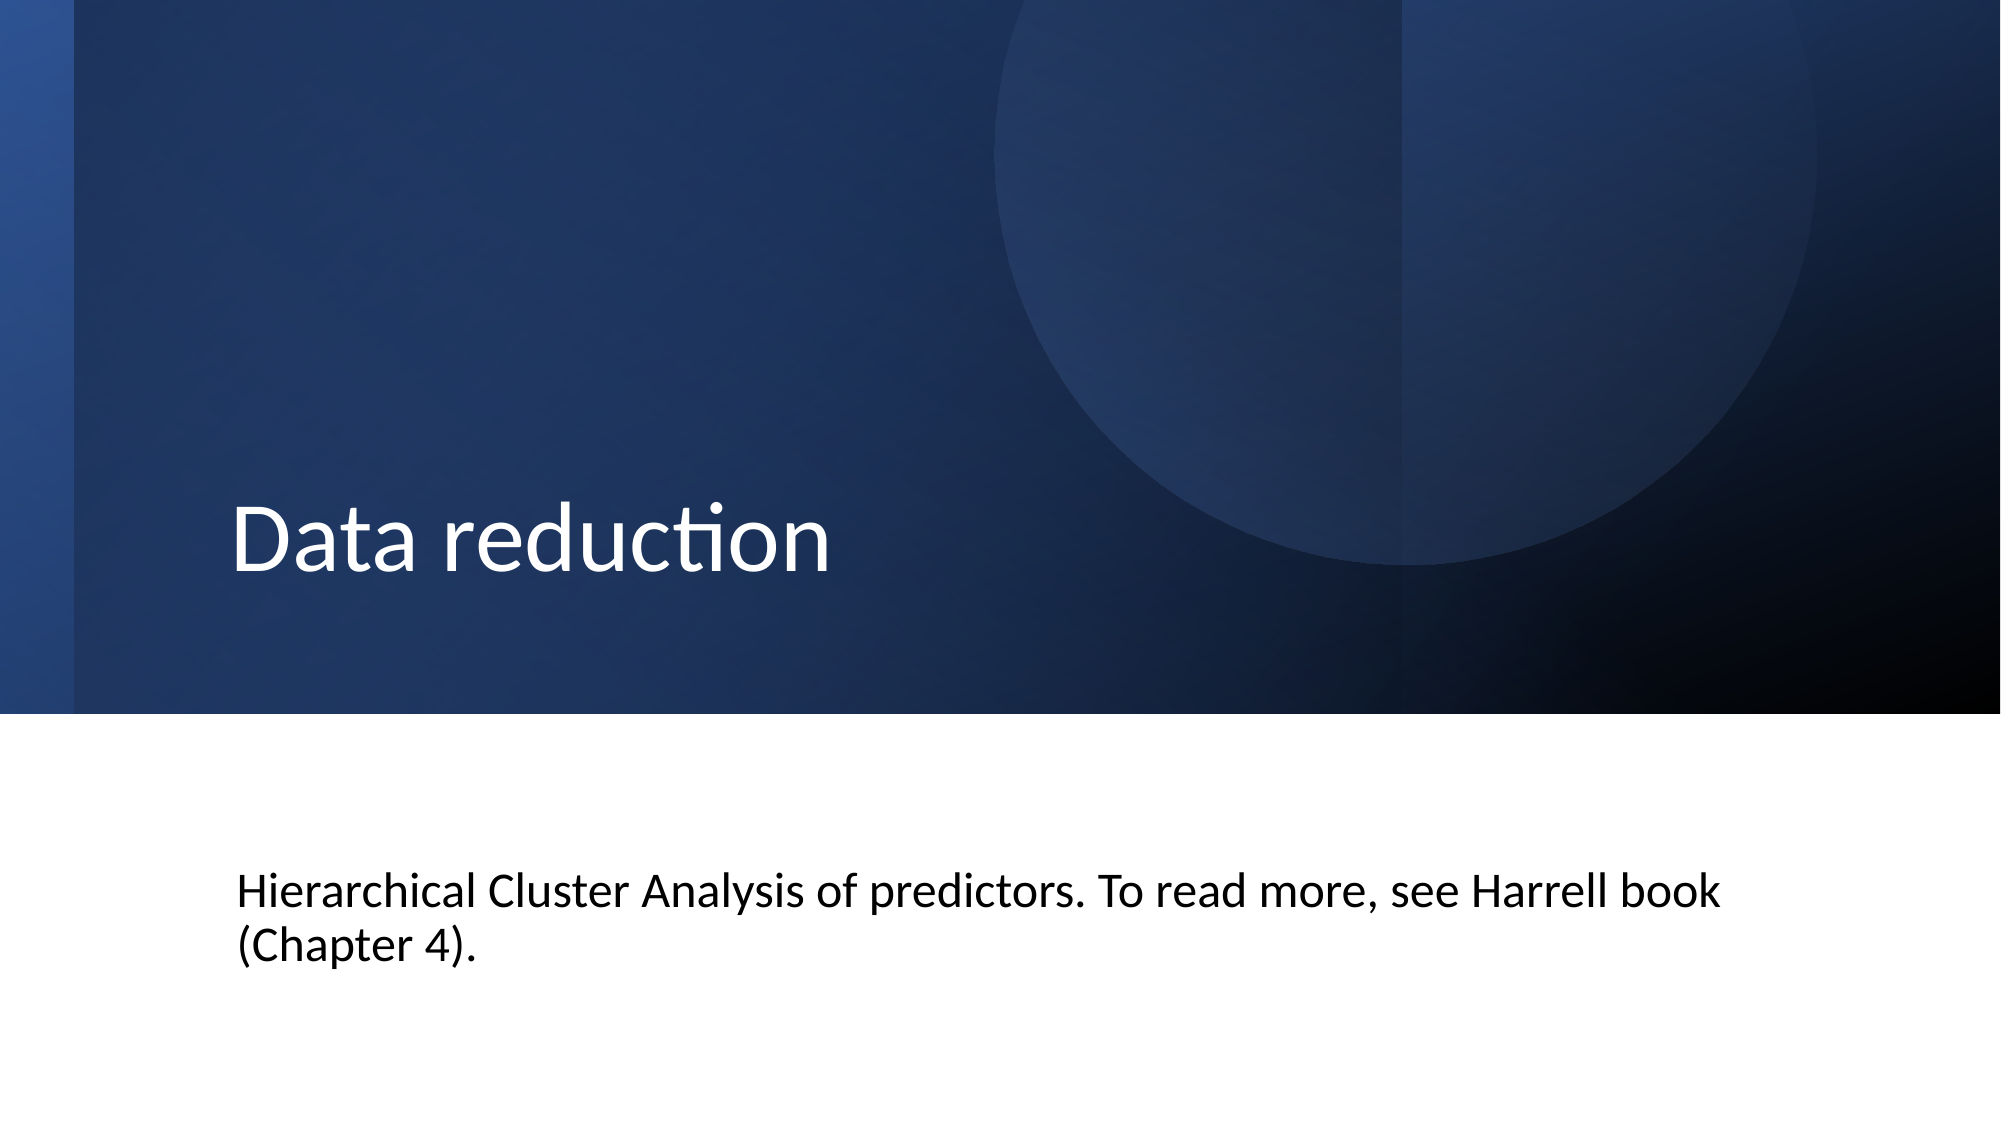

# Data reduction
Hierarchical Cluster Analysis of predictors. To read more, see Harrell book (Chapter 4).
94